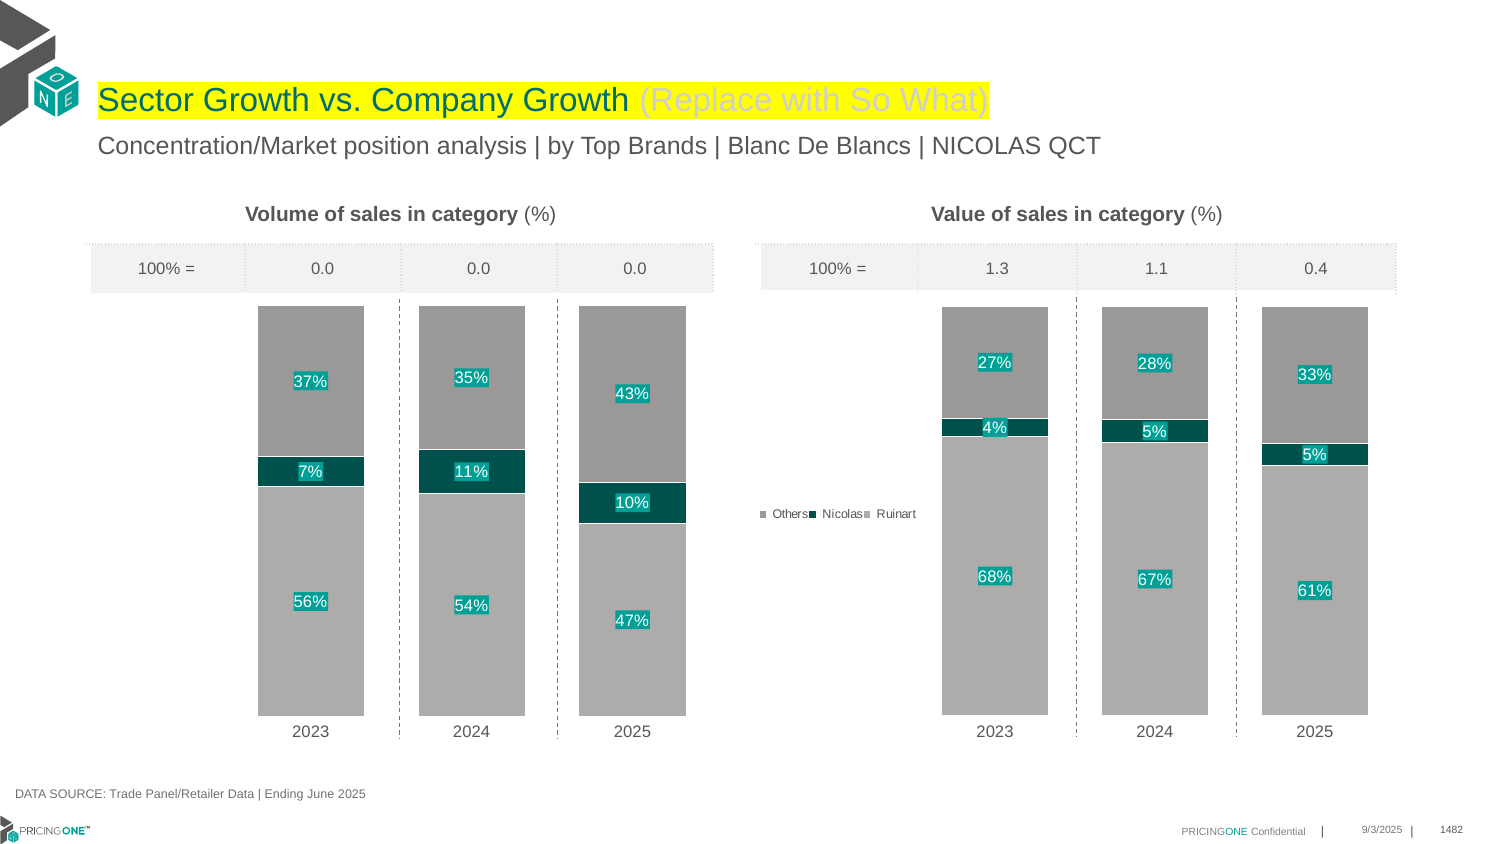

# Sector Growth vs. Company Growth (Replace with So What)
Concentration/Market position analysis | by Top Brands | Blanc De Blancs | NICOLAS QCT
| Volume of sales in category (%) |  |  |  |
| --- | --- | --- | --- |
| 100% = | 0.0 | 0.0 | 0.0 |
| Value of sales in category (%) |  |  |  |
| --- | --- | --- | --- |
| 100% = | 1.3 | 1.1 | 0.4 |

### Chart

| Category | Ruinart | Nicolas | Others |
|---|---|---|---|
| 2023 | 0.5584771737376997 | 0.07485078238425552 | 0.36667204387804486 |
| 2024 | 0.542464693364287 | 0.1057264461211066 | 0.3518088605146063 |
| 2025 | 0.4697204968944099 | 0.10041407867494824 | 0.42986542443064185 |

### Chart

| Category | Ruinart | Nicolas | Others |
|---|---|---|---|
| 2023 | 0.682212328637729 | 0.043556873067549955 | 0.274230798294721 |
| 2024 | 0.6680748844090484 | 0.053933577738297135 | 0.27799153785265446 |
| 2025 | 0.6109192722876011 | 0.05484484110109792 | 0.334235886611301 |
DATA SOURCE: Trade Panel/Retailer Data | Ending June 2025

9/3/2025
1482